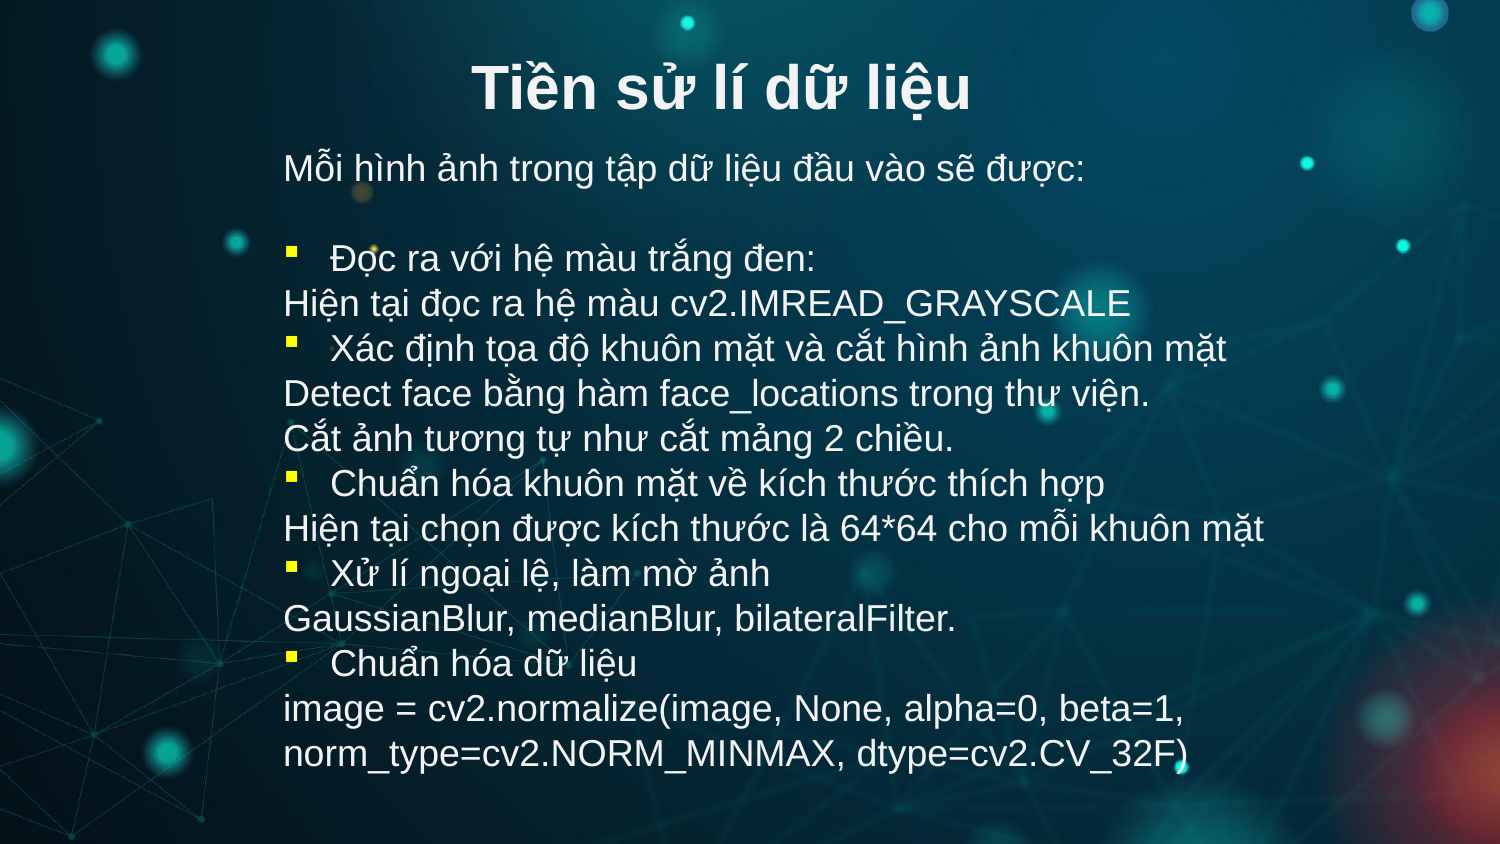

# Tiền sử lí dữ liệu
Mỗi hình ảnh trong tập dữ liệu đầu vào sẽ được:

Đọc ra với hệ màu trắng đen:
Hiện tại đọc ra hệ màu cv2.IMREAD_GRAYSCALE
Xác định tọa độ khuôn mặt và cắt hình ảnh khuôn mặt
Detect face bằng hàm face_locations trong thư viện.
Cắt ảnh tương tự như cắt mảng 2 chiều.
Chuẩn hóa khuôn mặt về kích thước thích hợp
Hiện tại chọn được kích thước là 64*64 cho mỗi khuôn mặt
Xử lí ngoại lệ, làm mờ ảnh
GaussianBlur, medianBlur, bilateralFilter.
Chuẩn hóa dữ liệu
image = cv2.normalize(image, None, alpha=0, beta=1, norm_type=cv2.NORM_MINMAX, dtype=cv2.CV_32F)